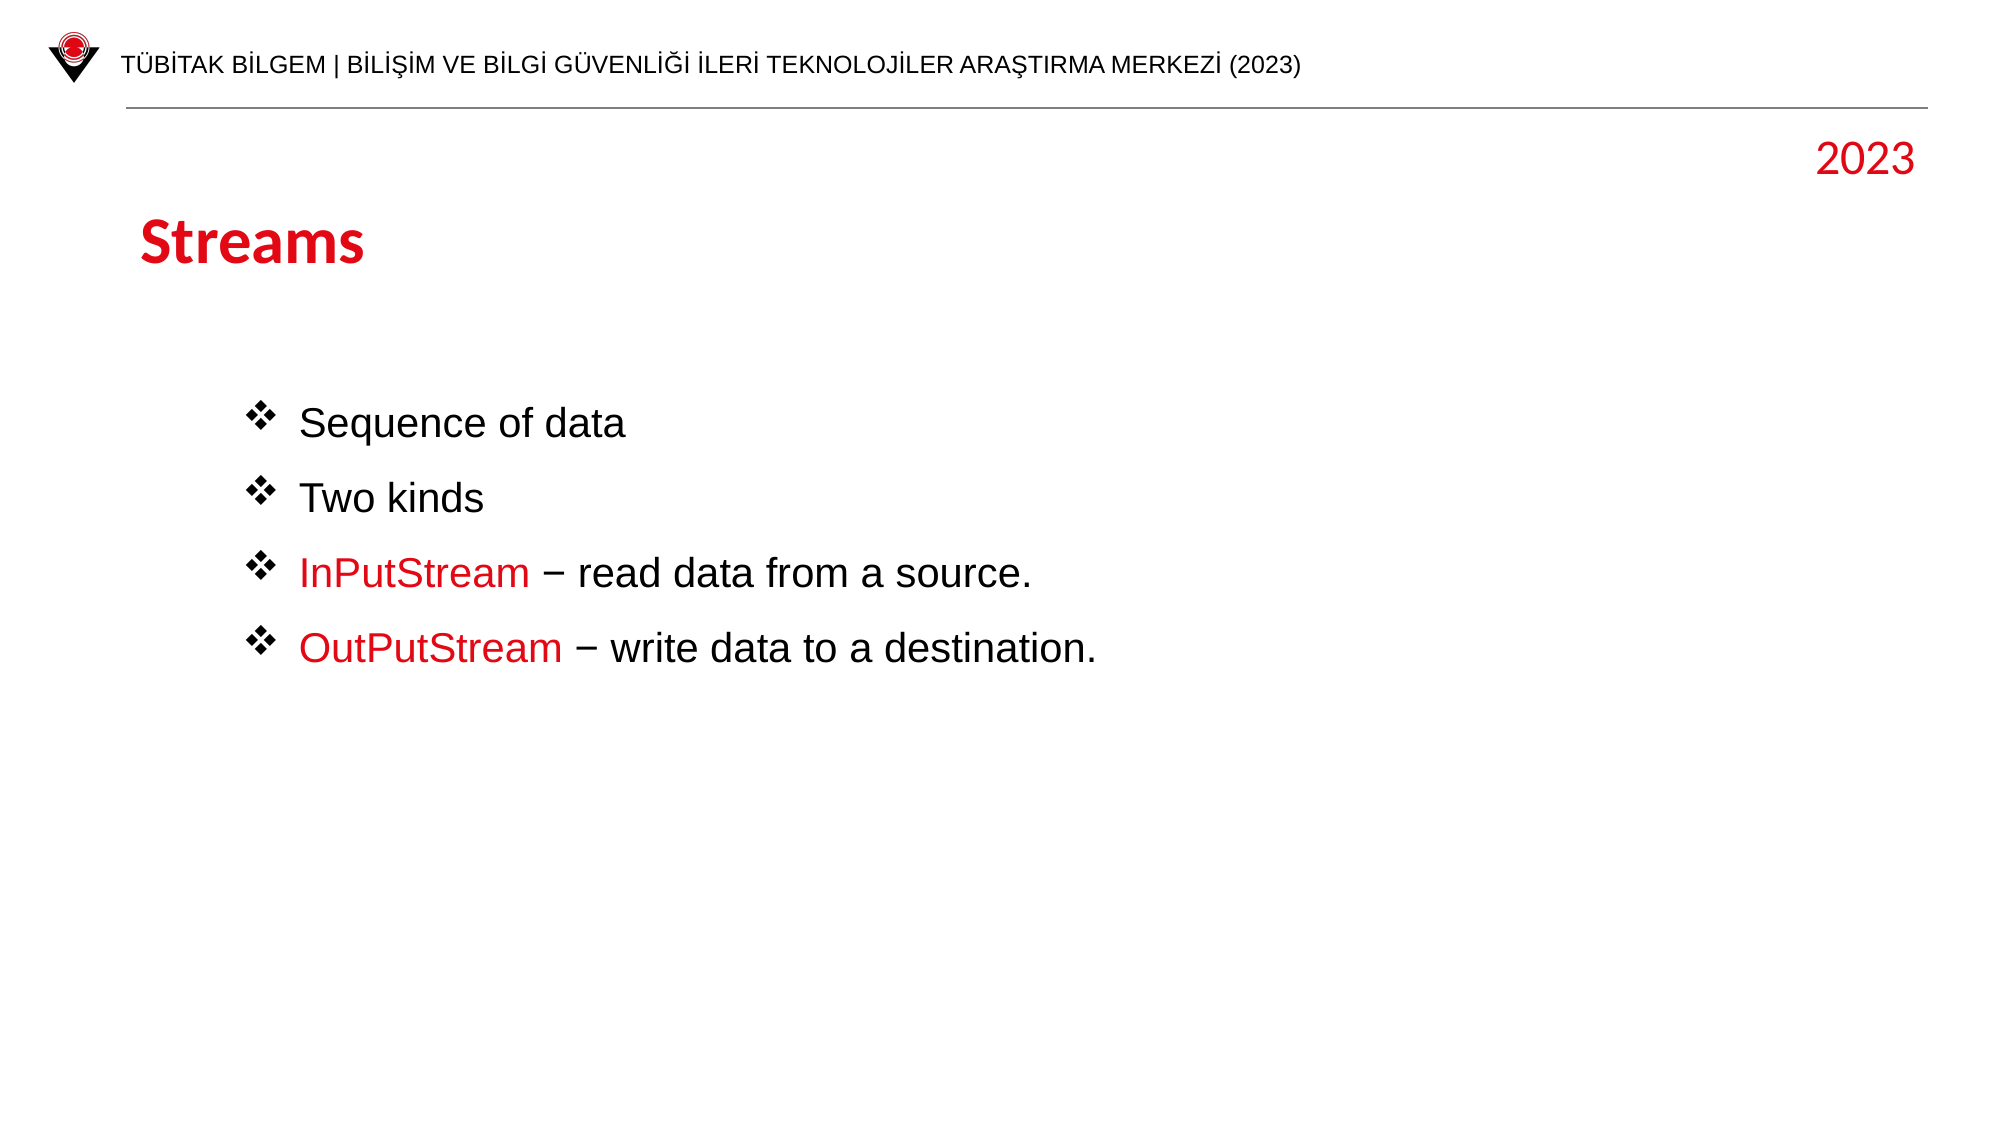

2023
Streams

Sequence of data
Two kinds
InPutStream − read data from a source.
OutPutStream − write data to a destination.